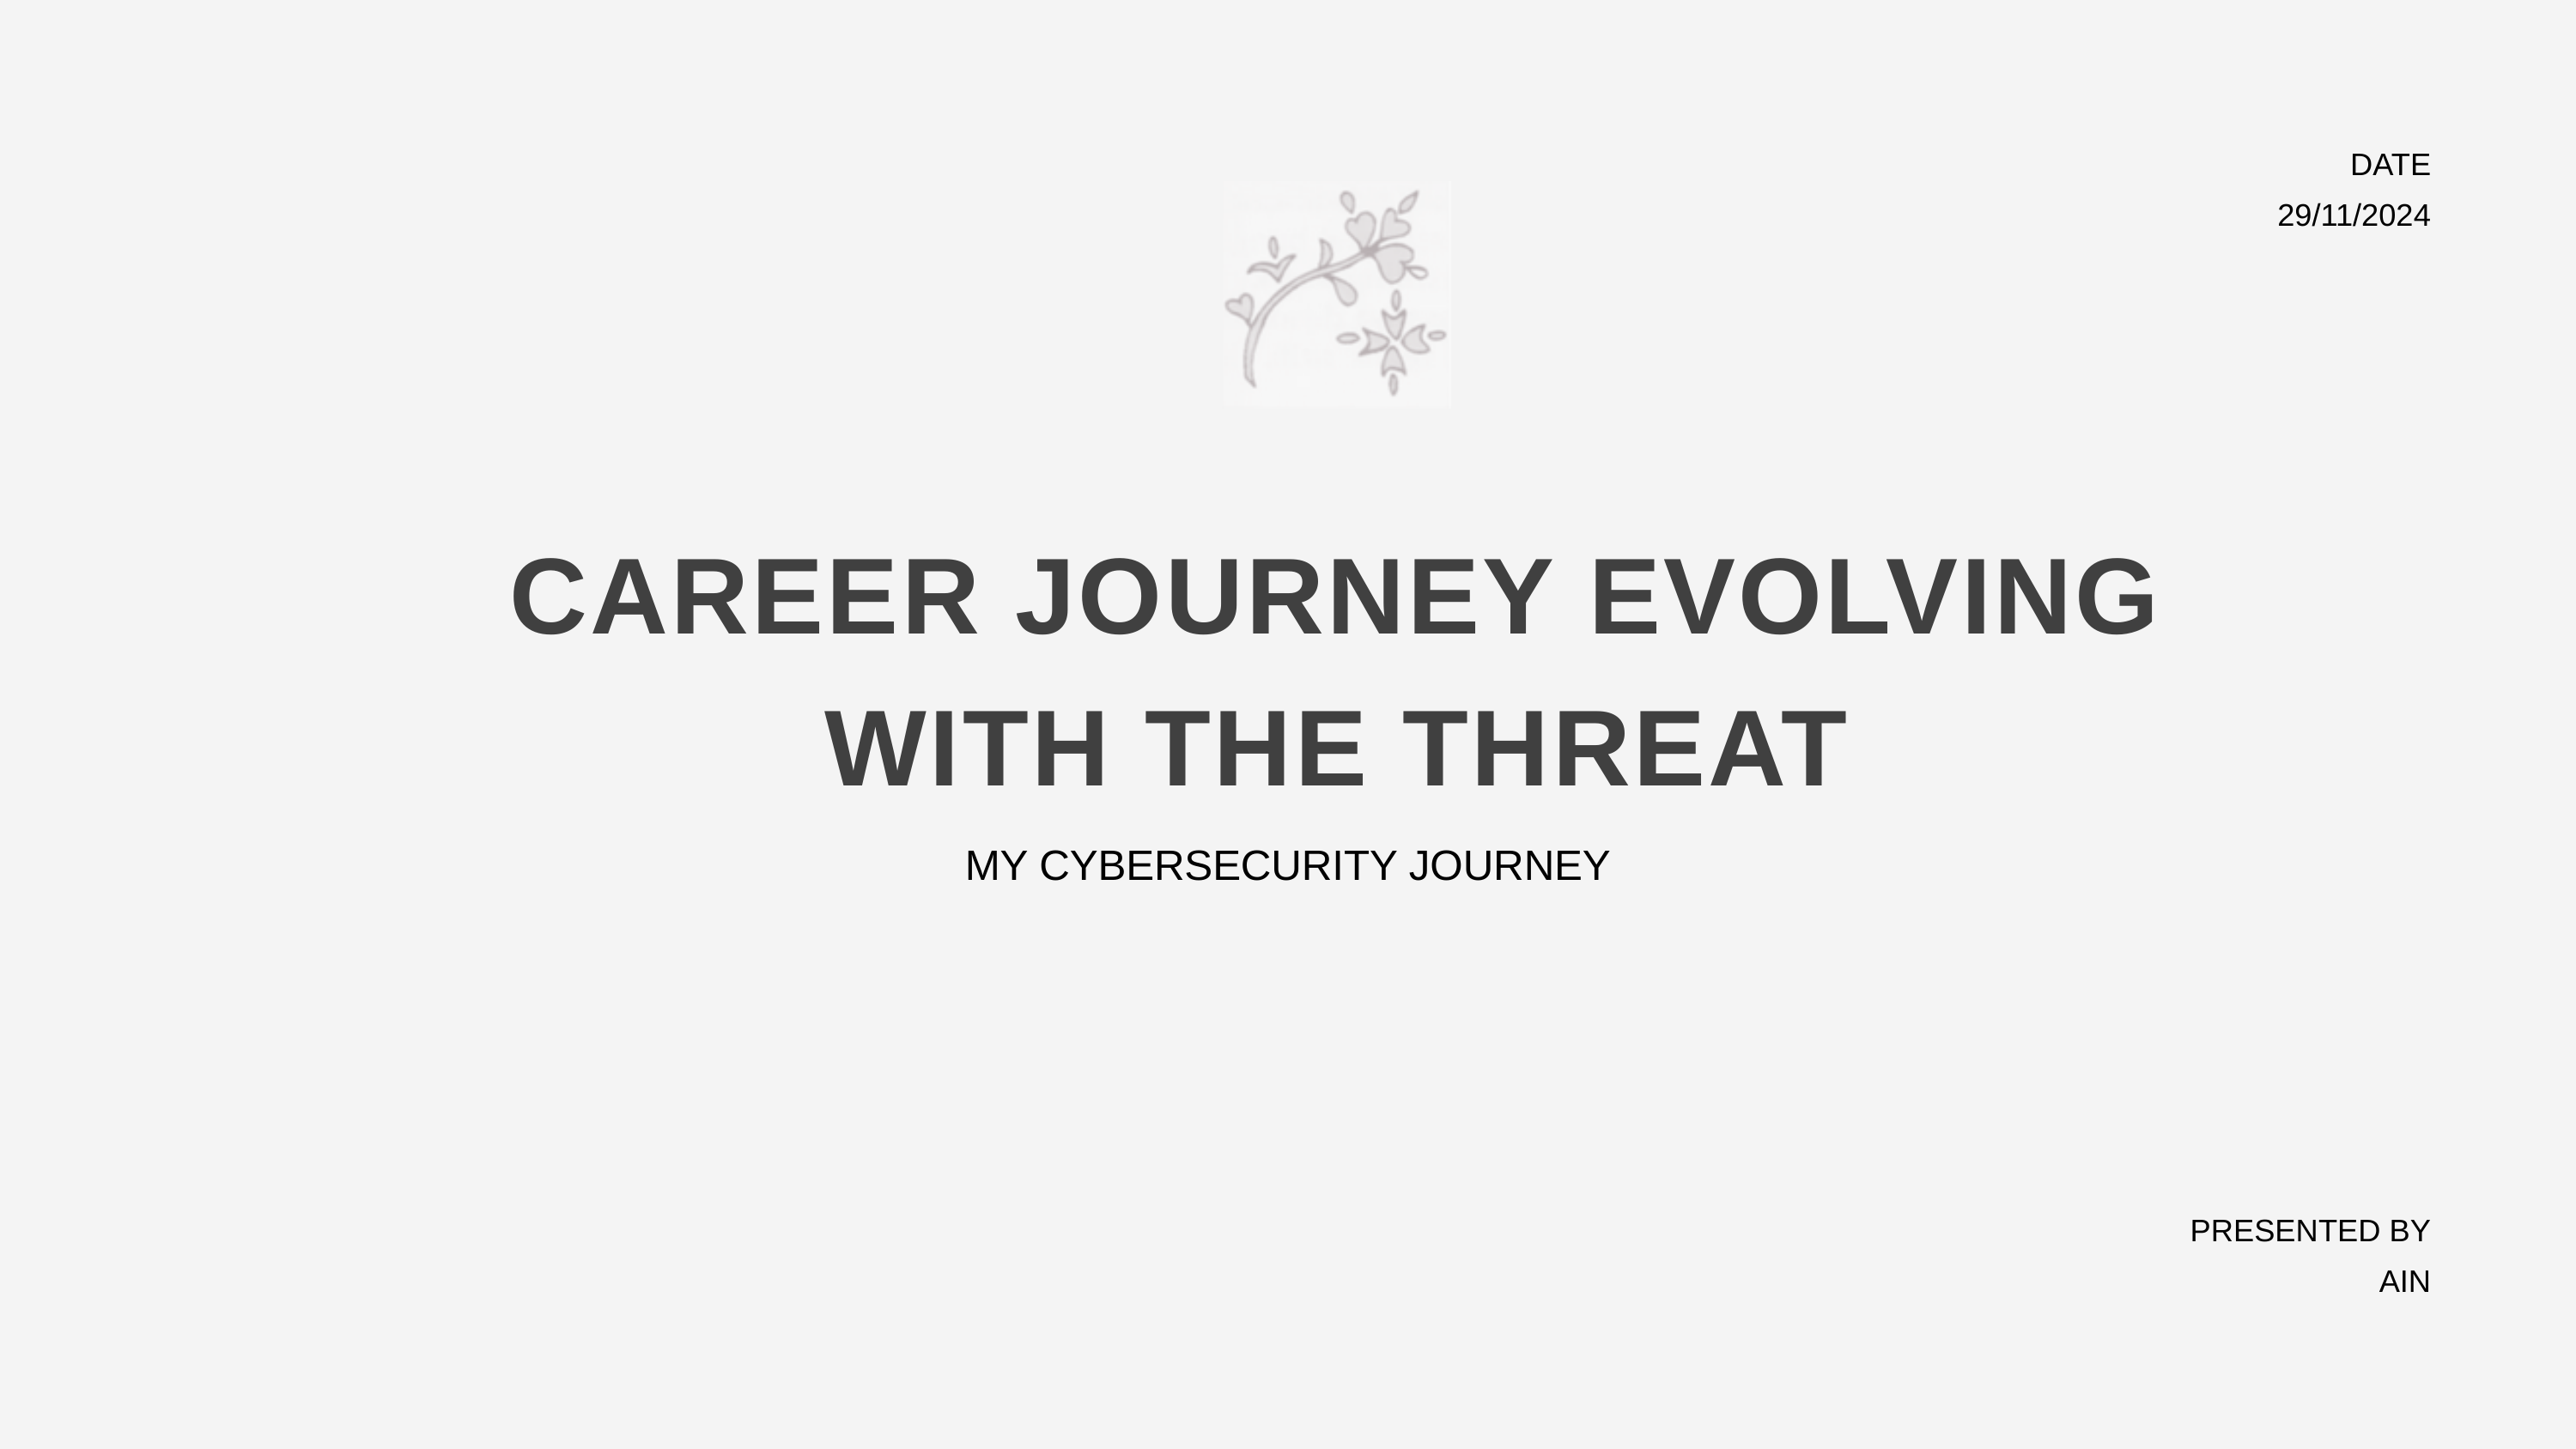

DATE

29/11/2024
CAREER JOURNEY EVOLVING WITH THE THREAT
MY CYBERSECURITY JOURNEY
PRESENTED BY
AIN